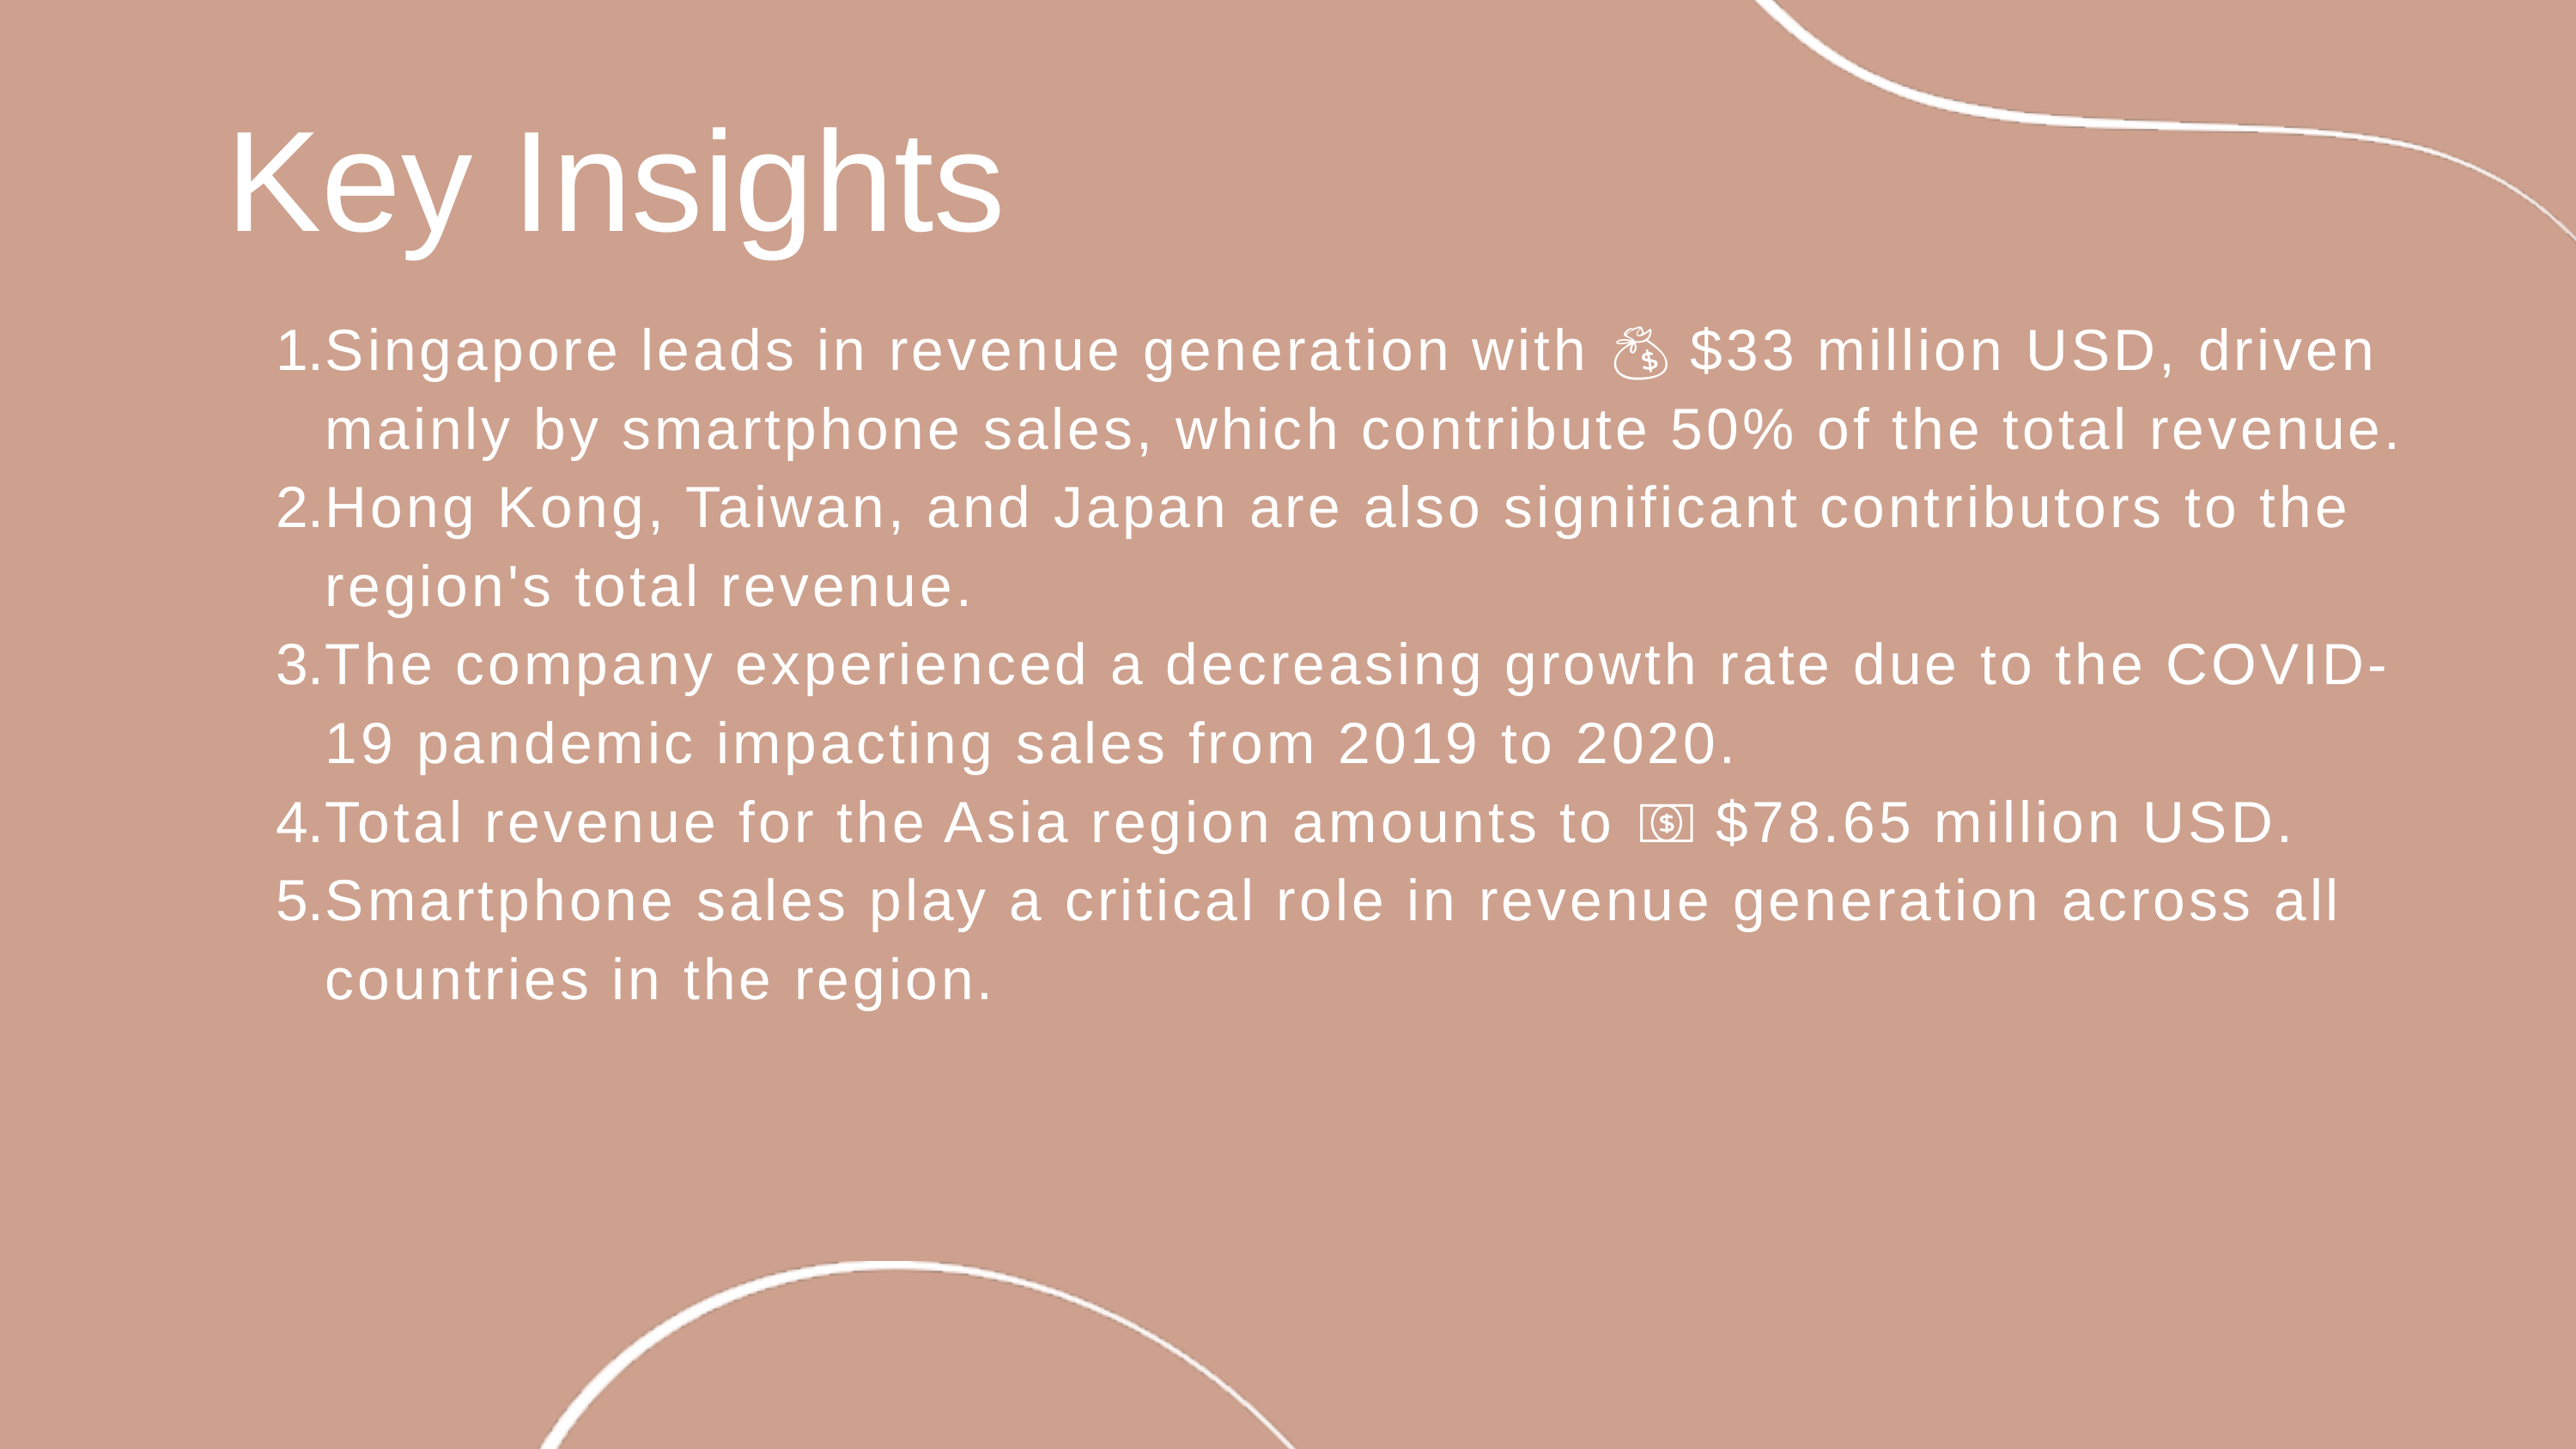

Key Insights
Singapore leads in revenue generation with 💰 $33 million USD, driven mainly by smartphone sales, which contribute 50% of the total revenue.
Hong Kong, Taiwan, and Japan are also significant contributors to the region's total revenue.
The company experienced a decreasing growth rate due to the COVID-19 pandemic impacting sales from 2019 to 2020.
Total revenue for the Asia region amounts to 💵 $78.65 million USD.
Smartphone sales play a critical role in revenue generation across all countries in the region.